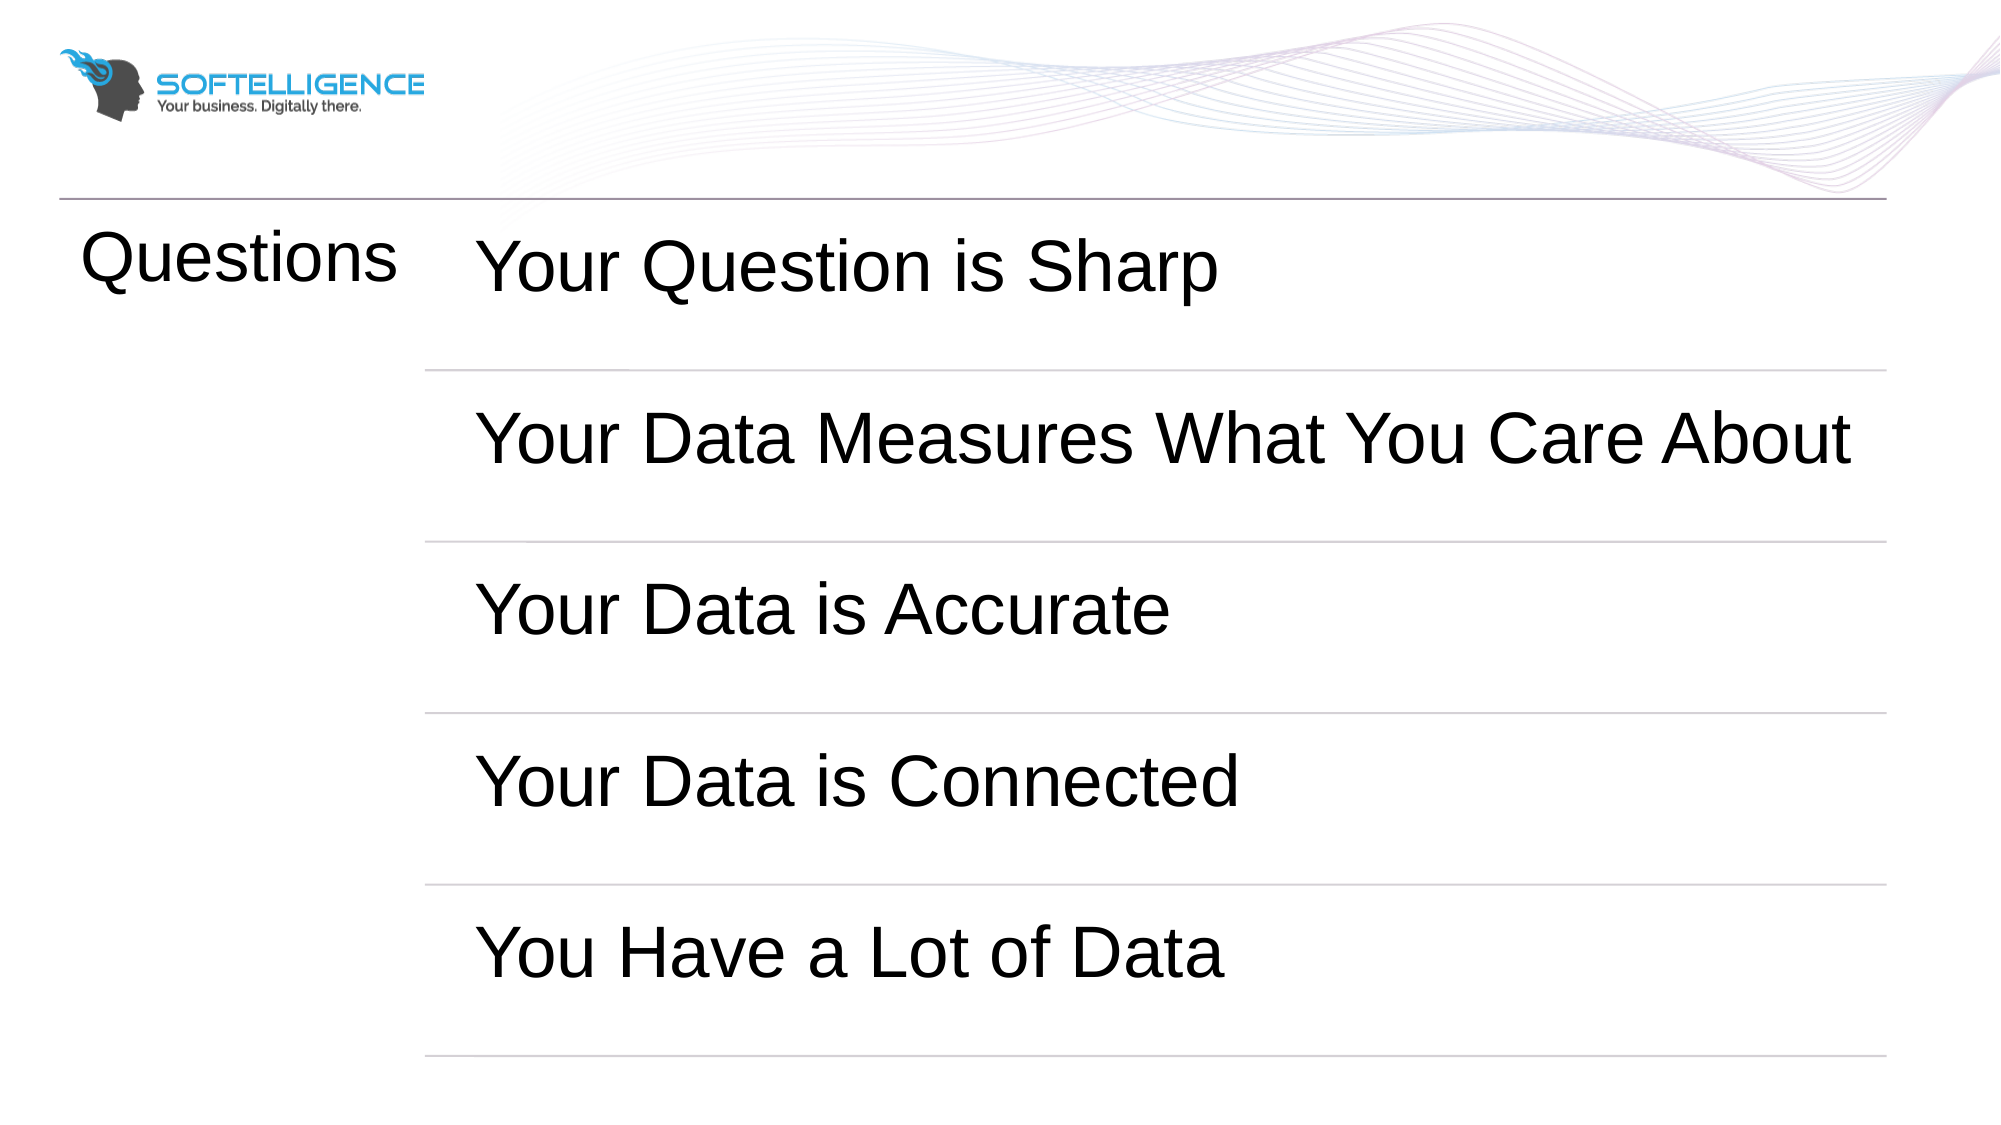

Questions
Your Question is Sharp

Your Data Measures What You Care About

Your Data is Accurate

Your Data is Connected

You Have a Lot of Data